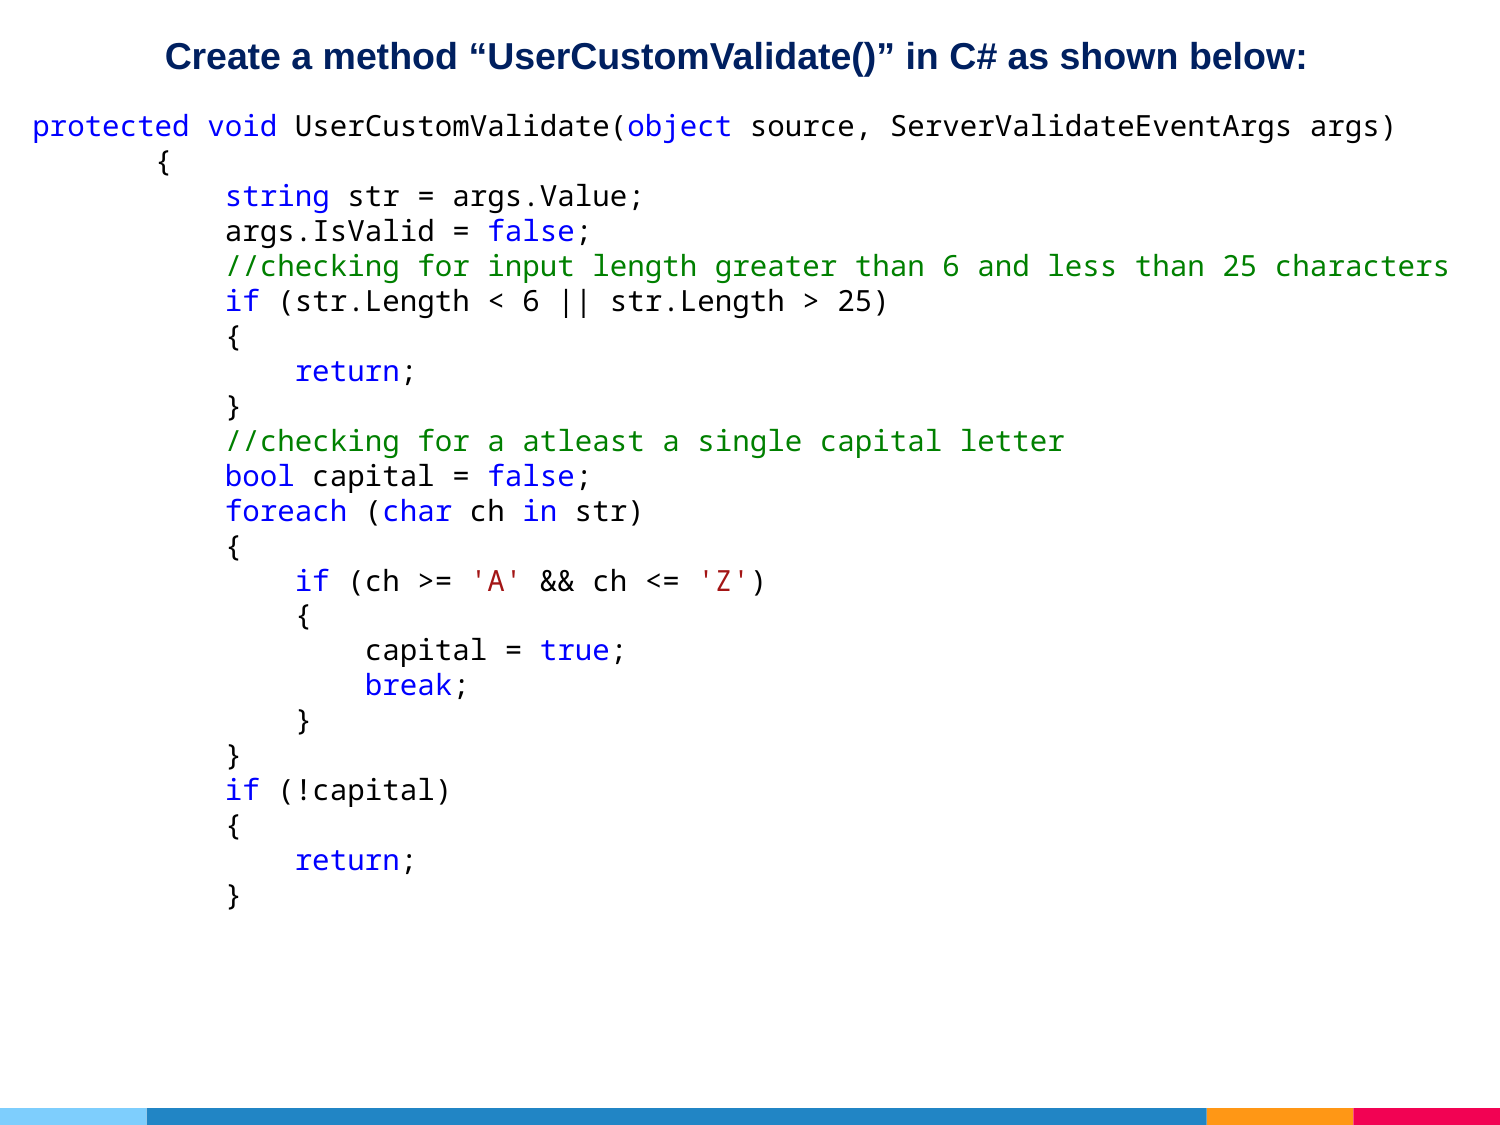

Create a method “UserCustomValidate()” in C# as shown below:
 protected void UserCustomValidate(object source, ServerValidateEventArgs args)
        {
            string str = args.Value;
            args.IsValid = false;
            //checking for input length greater than 6 and less than 25 characters
            if (str.Length < 6 || str.Length > 25)
            {
                return;
            }
            //checking for a atleast a single capital letter
            bool capital = false;
            foreach (char ch in str)
            {
                if (ch >= 'A' && ch <= 'Z')
                {
                    capital = true;
                    break;
                }
            }
            if (!capital)
            {
                return;
            }